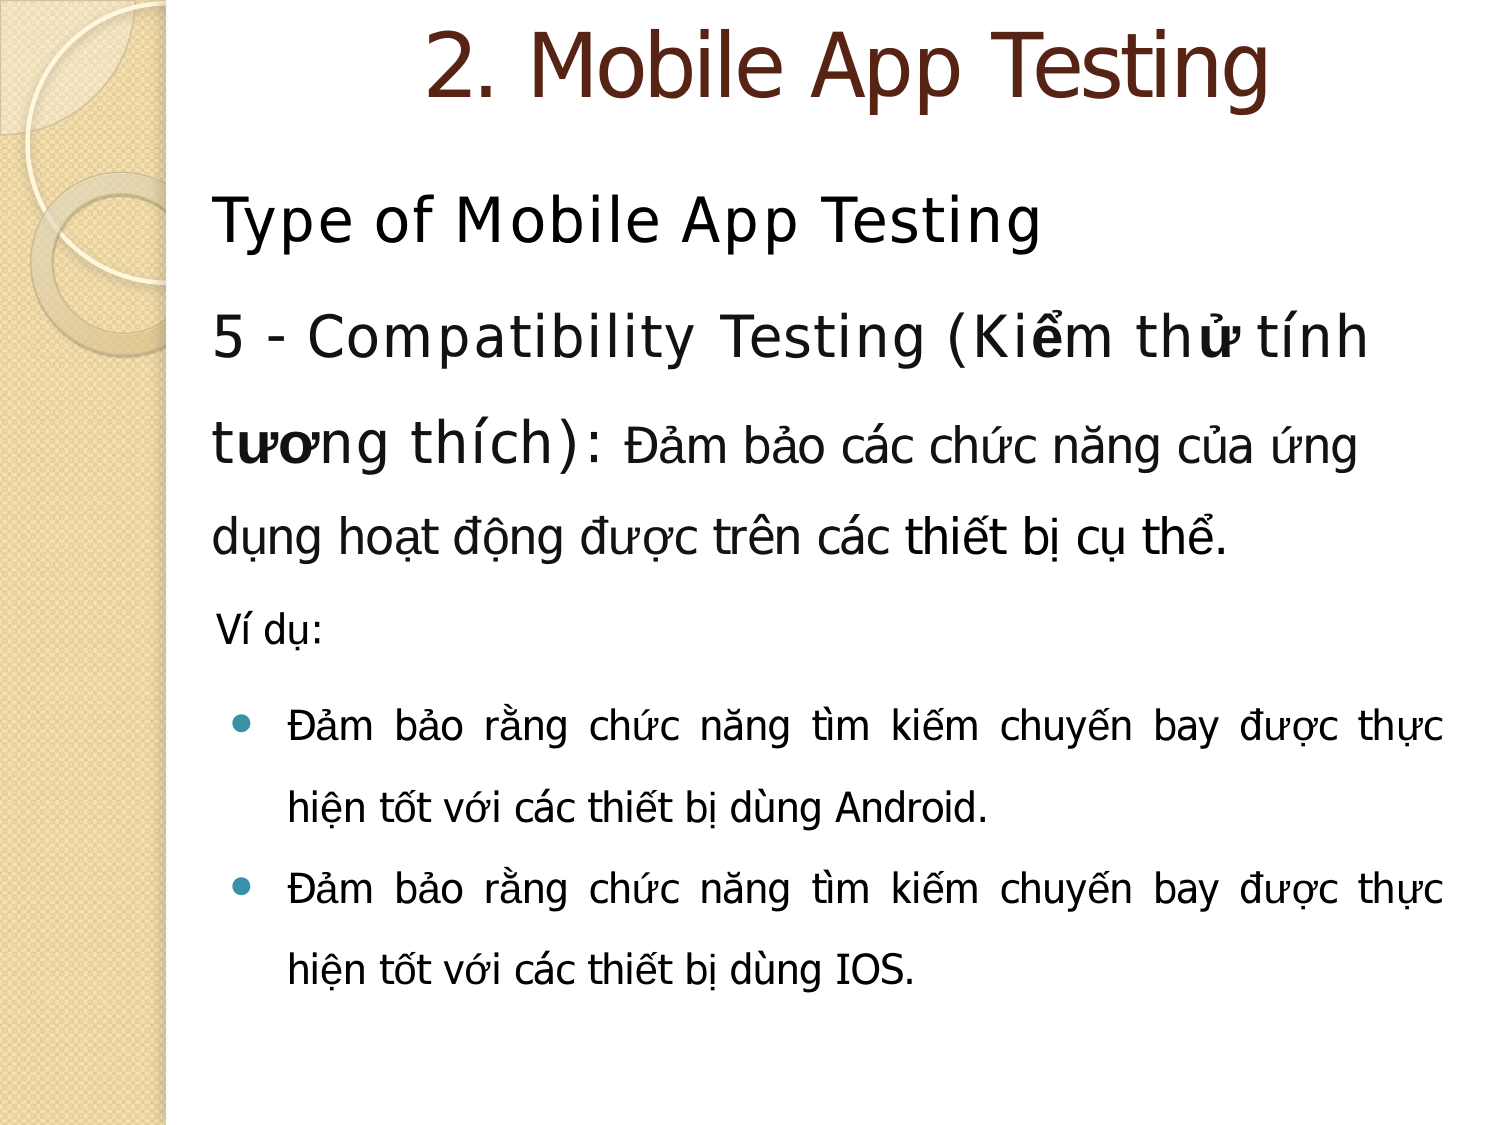

2. Mobile App Testing
Type of Mobile App Testing
5 - Compatibility Testing (Kiểm thử tính tương thích): Đảm bảo các chức năng của ứng dụng hoạt động được trên các thiết bị cụ thể.
Ví dụ:
Đảm bảo rằng chức năng tìm kiếm chuyến bay được thực hiện tốt với các thiết bị dùng Android.
Đảm bảo rằng chức năng tìm kiếm chuyến bay được thực hiện tốt với các thiết bị dùng IOS.